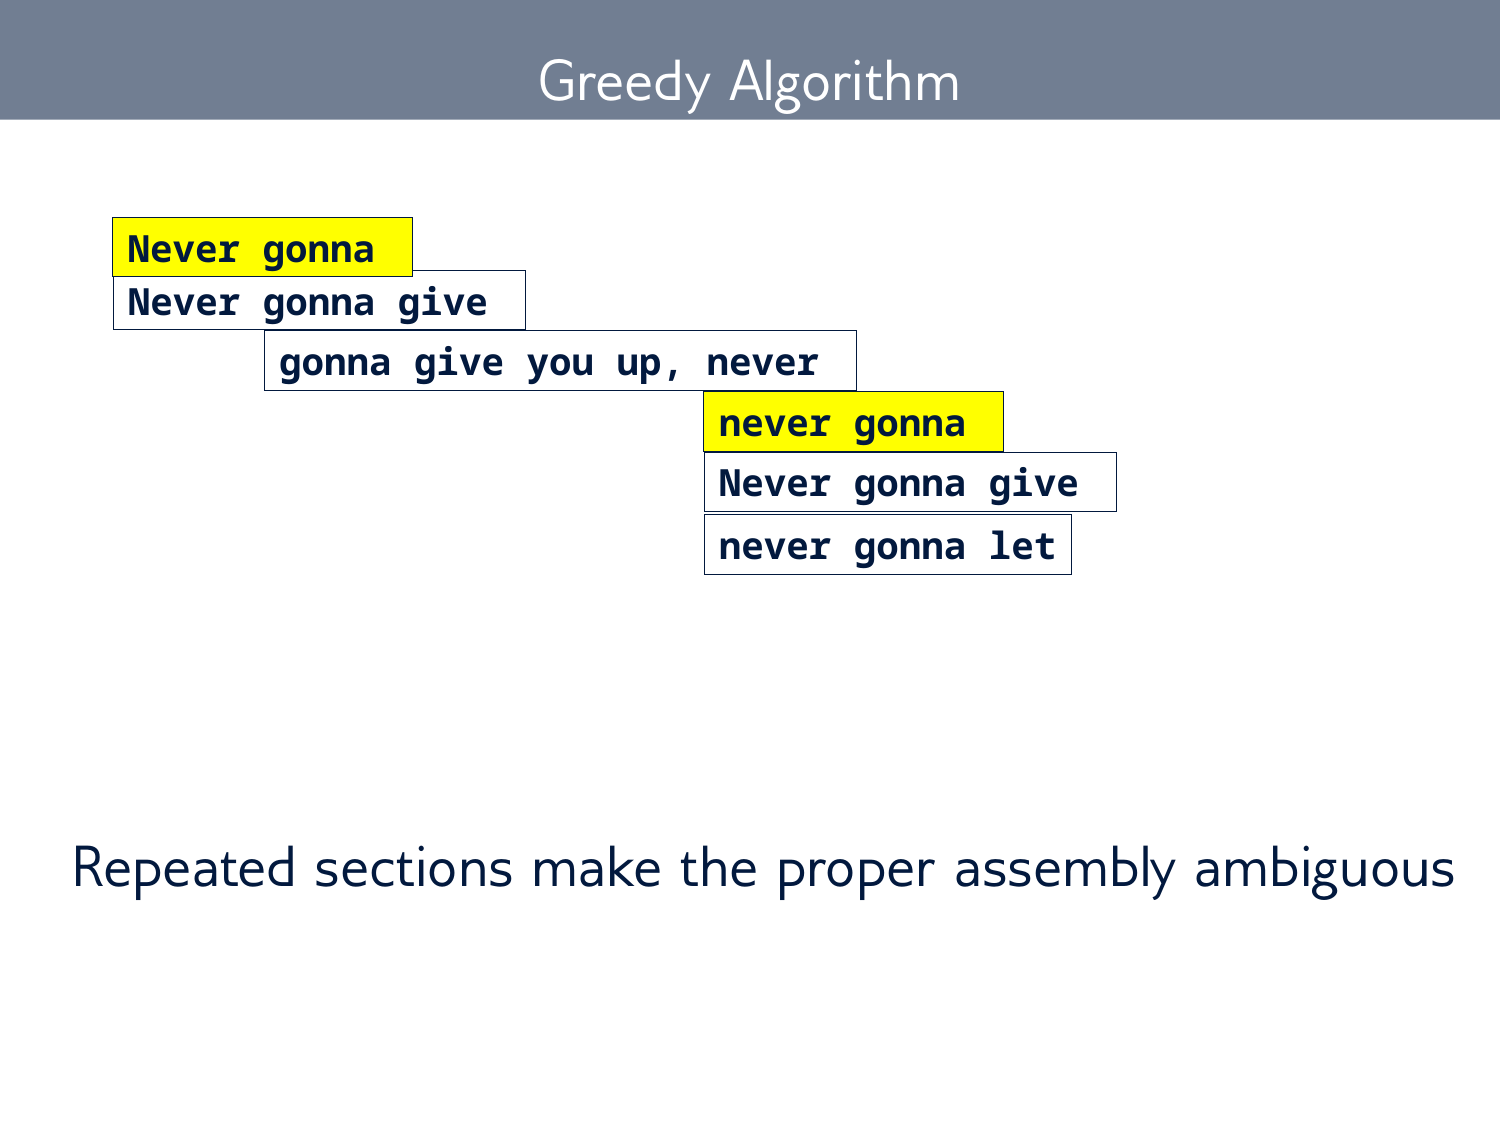

Greedy Algorithm
Never gonna
Never gonna give
gonna give you up, never
never gonna
Never gonna give
never gonna let
Repeated sections make the proper assembly ambiguous